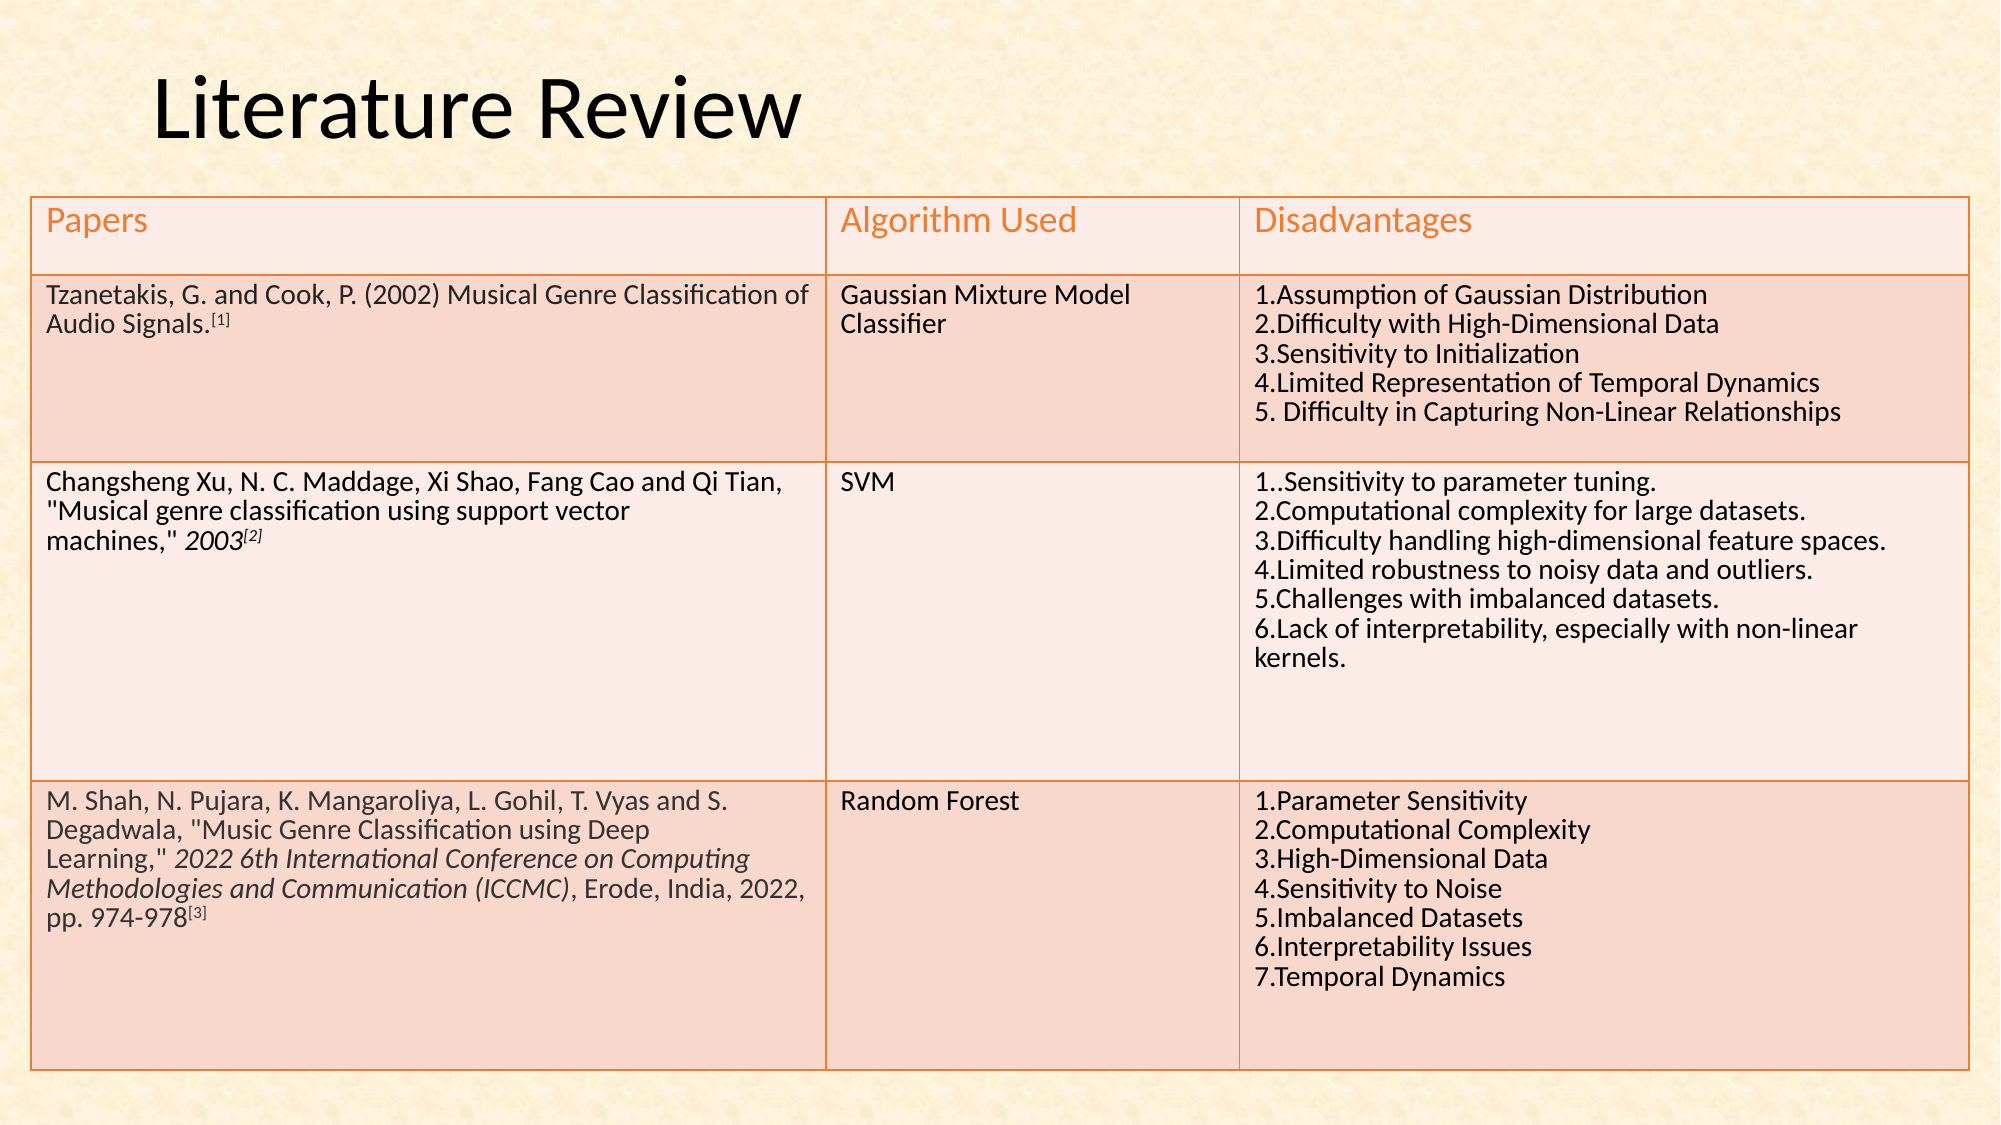

# Literature Review
| Papers | Algorithm Used | Disadvantages |
| --- | --- | --- |
| Tzanetakis, G. and Cook, P. (2002) Musical Genre Classification of Audio Signals.[1] | Gaussian Mixture Model Classifier | 1.Assumption of Gaussian Distribution 2.Difficulty with High-Dimensional Data 3.Sensitivity to Initialization 4.Limited Representation of Temporal Dynamics 5. Difficulty in Capturing Non-Linear Relationships |
| Changsheng Xu, N. C. Maddage, Xi Shao, Fang Cao and Qi Tian, "Musical genre classification using support vector machines," 2003[2] | SVM | 1..Sensitivity to parameter tuning. 2.Computational complexity for large datasets. 3.Difficulty handling high-dimensional feature spaces. 4.Limited robustness to noisy data and outliers. 5.Challenges with imbalanced datasets. 6.Lack of interpretability, especially with non-linear kernels. |
| M. Shah, N. Pujara, K. Mangaroliya, L. Gohil, T. Vyas and S. Degadwala, "Music Genre Classification using Deep Learning," 2022 6th International Conference on Computing Methodologies and Communication (ICCMC), Erode, India, 2022, pp. 974-978[3] | Random Forest | 1.Parameter Sensitivity 2.Computational Complexity 3.High-Dimensional Data 4.Sensitivity to Noise 5.Imbalanced Datasets 6.Interpretability Issues 7.Temporal Dynamics |